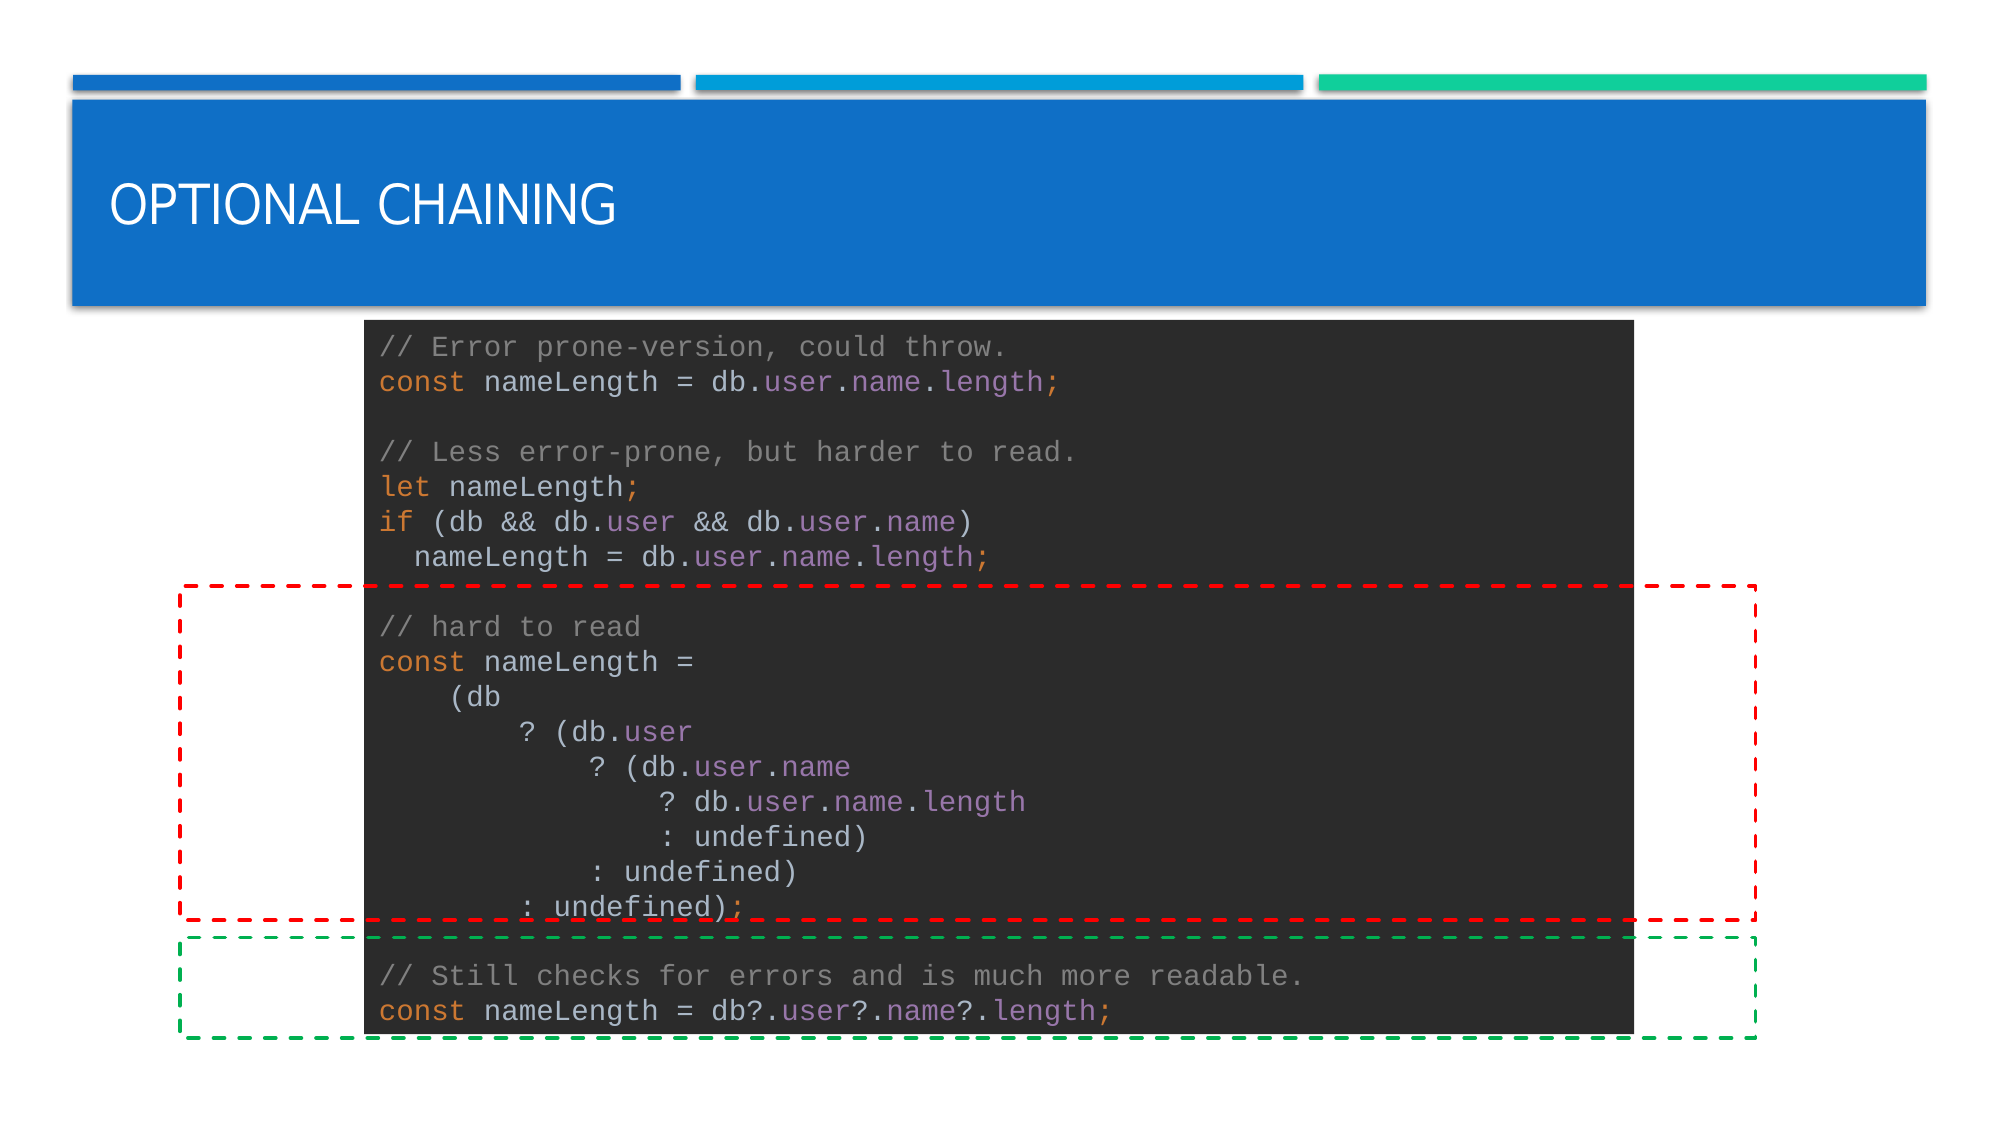

# Optional chaining
// Error prone-version, could throw.
const nameLength = db.user.name.length;
// Less error-prone, but harder to read.
let nameLength;
if (db && db.user && db.user.name)
  nameLength = db.user.name.length;
// hard to read
const nameLength =
    (db
        ? (db.user
            ? (db.user.name
                ? db.user.name.length
                : undefined)
            : undefined)
        : undefined);
// Still checks for errors and is much more readable.
const nameLength = db?.user?.name?.length;